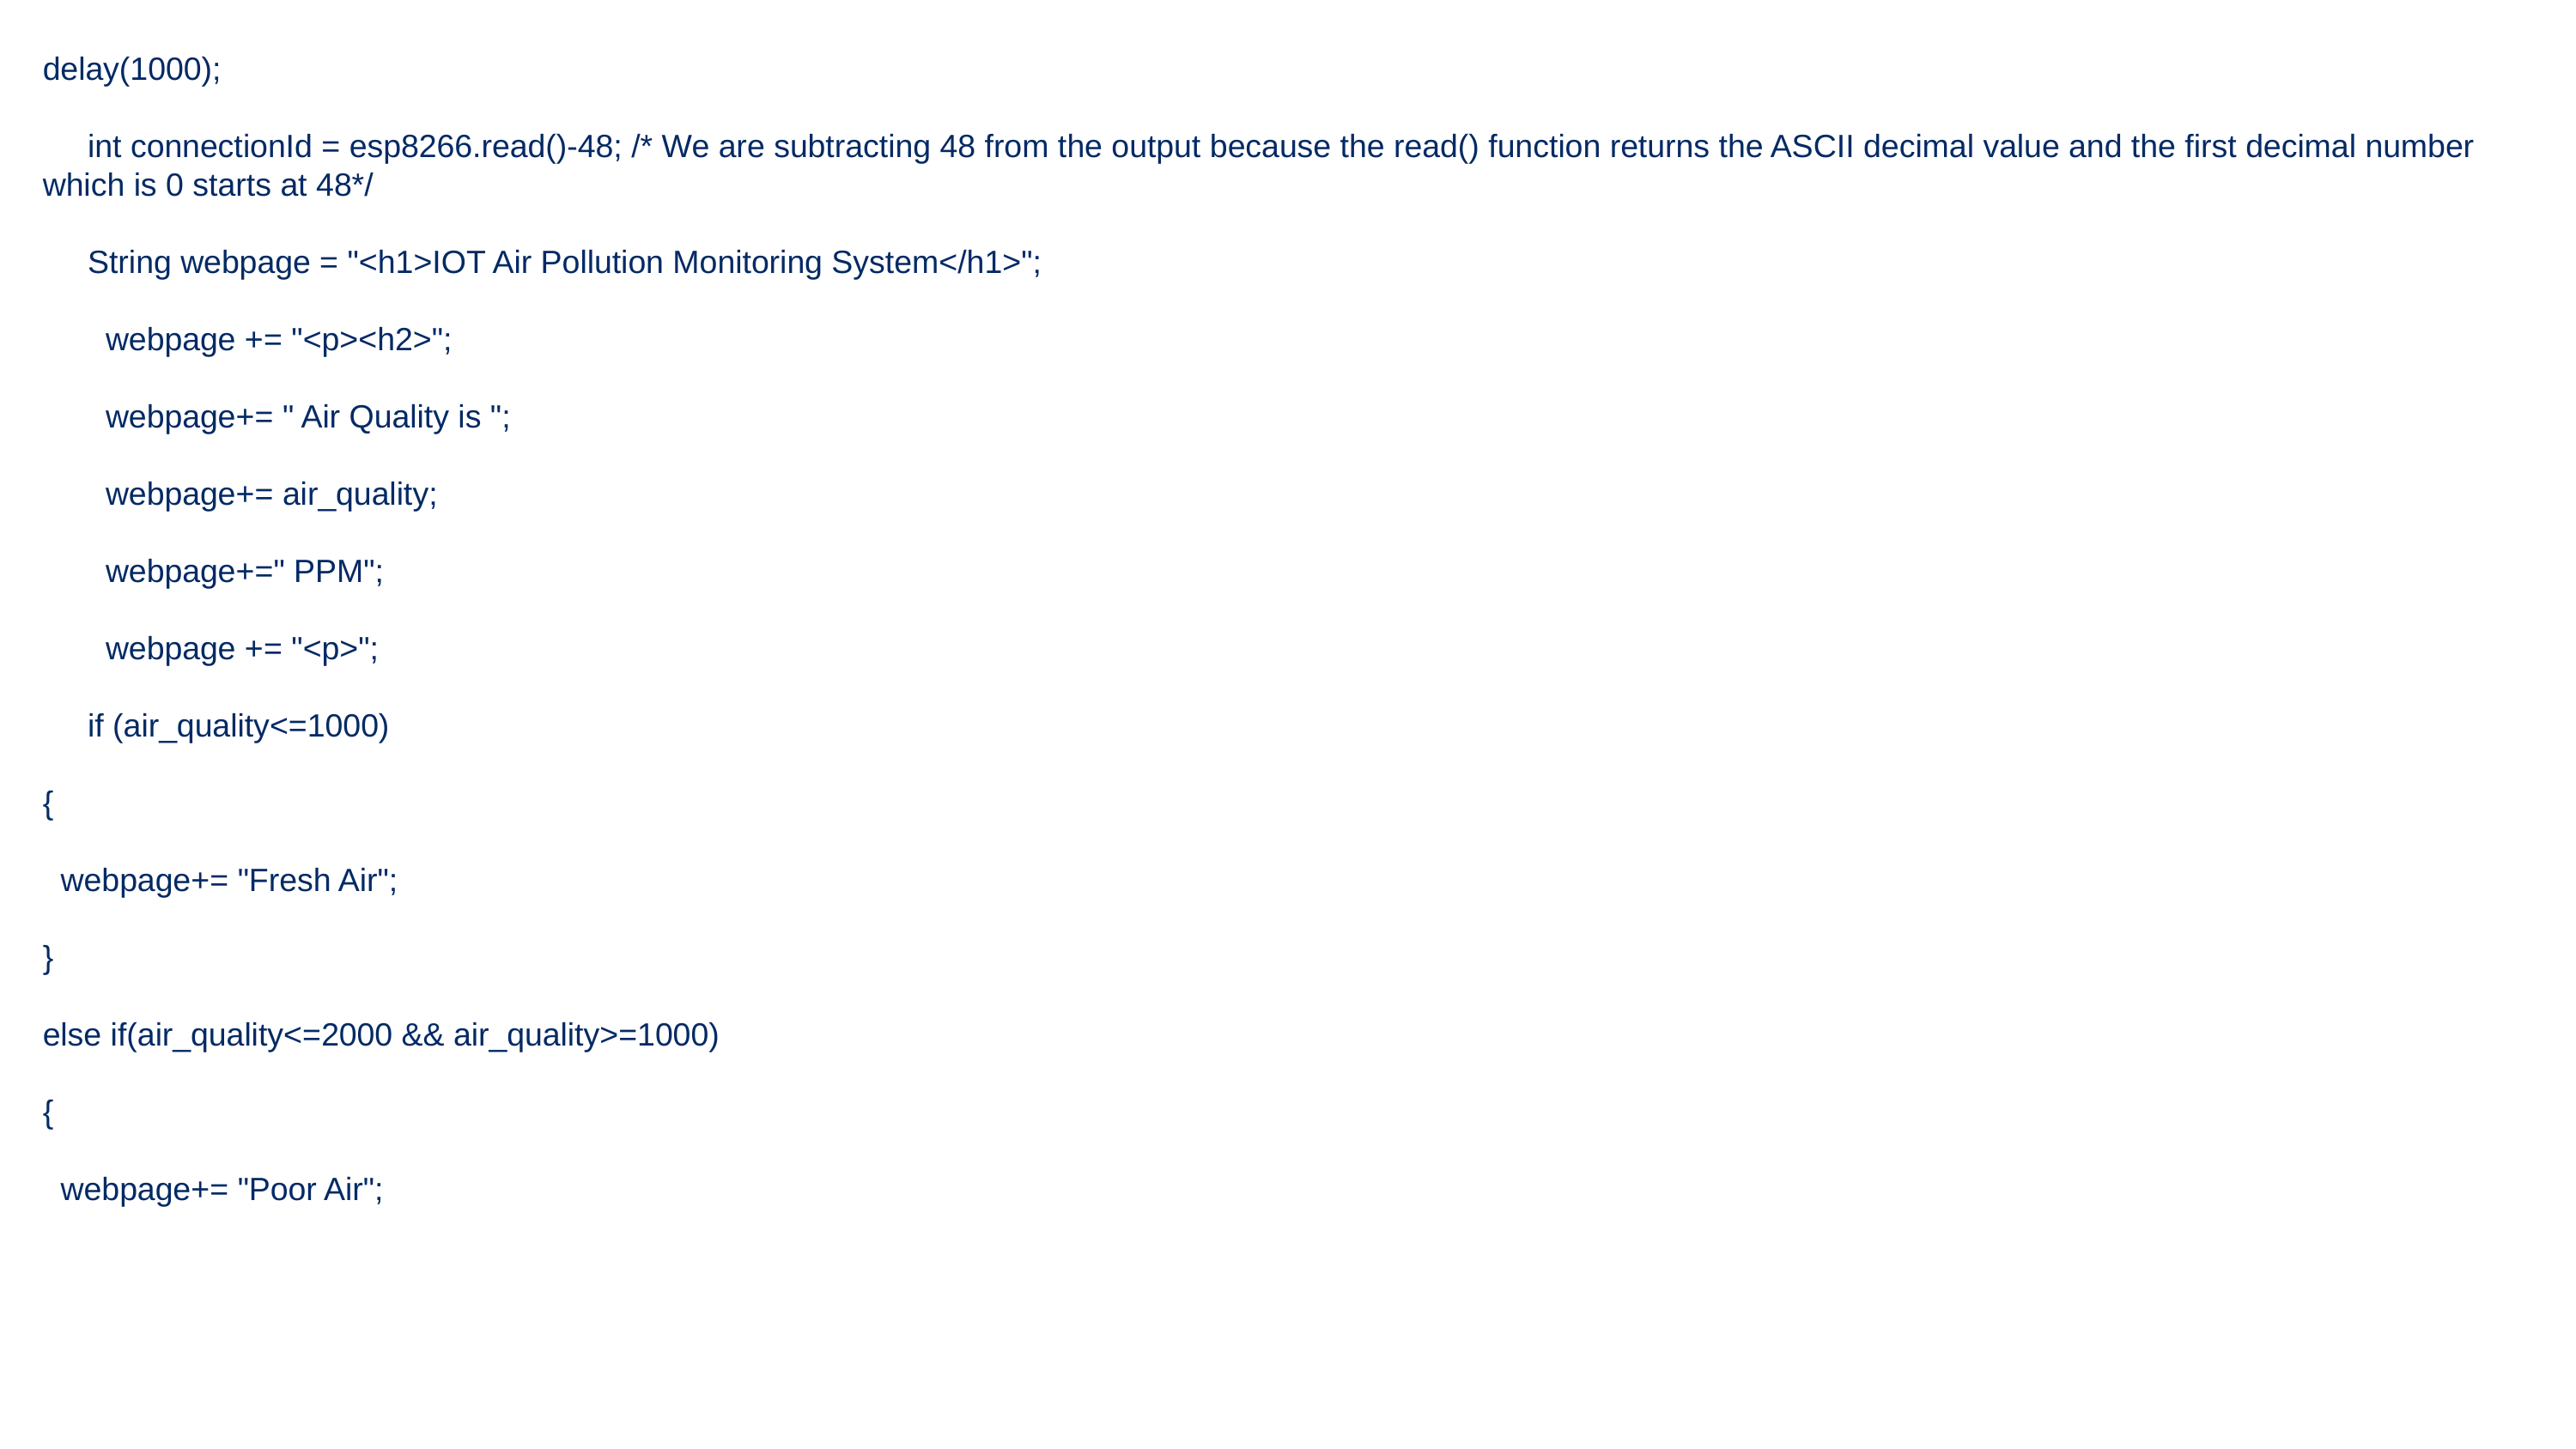

# delay(1000);      int connectionId = esp8266.read()-48; /* We are subtracting 48 from the output because the read() function returns the ASCII decimal value and the first decimal number which is 0 starts at 48*/       String webpage = "<h1>IOT Air Pollution Monitoring System</h1>";        webpage += "<p><h2>";           webpage+= " Air Quality is ";        webpage+= air_quality;        webpage+=" PPM";        webpage += "<p>";      if (air_quality<=1000) {   webpage+= "Fresh Air"; } else if(air_quality<=2000 && air_quality>=1000) {   webpage+= "Poor Air";